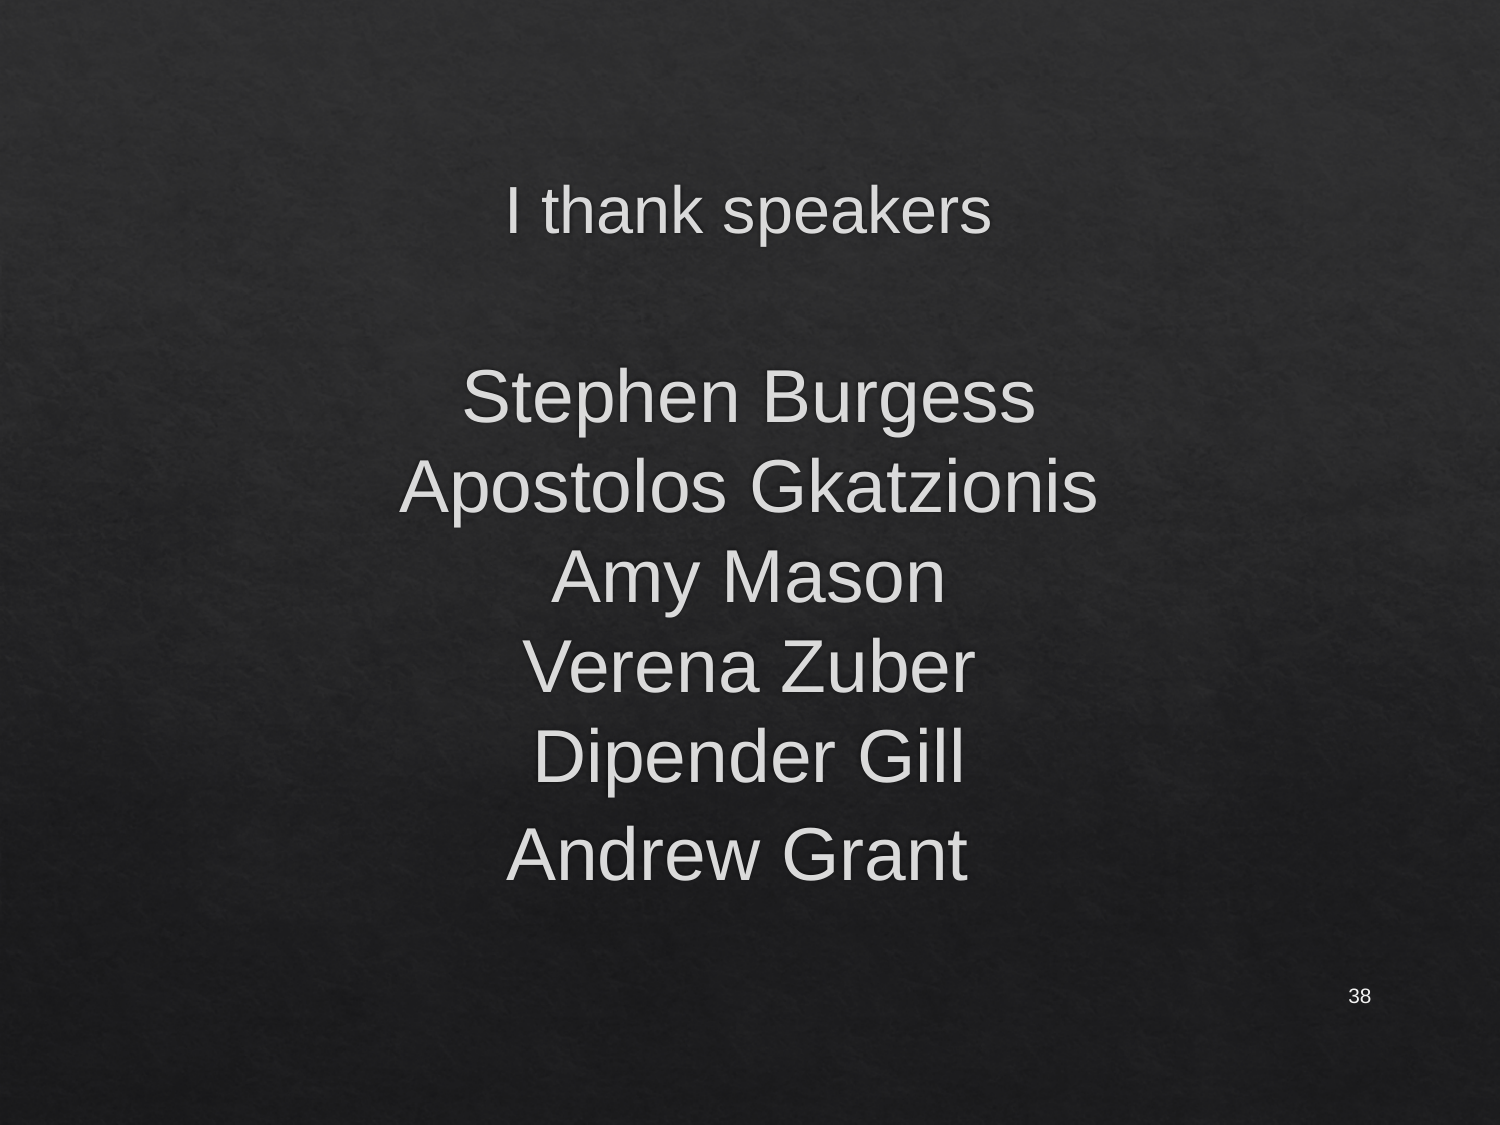

# I thank speakers Stephen Burgess Apostolos Gkatzionis Amy Mason Verena Zuber Dipender Gill Andrew Grant
38